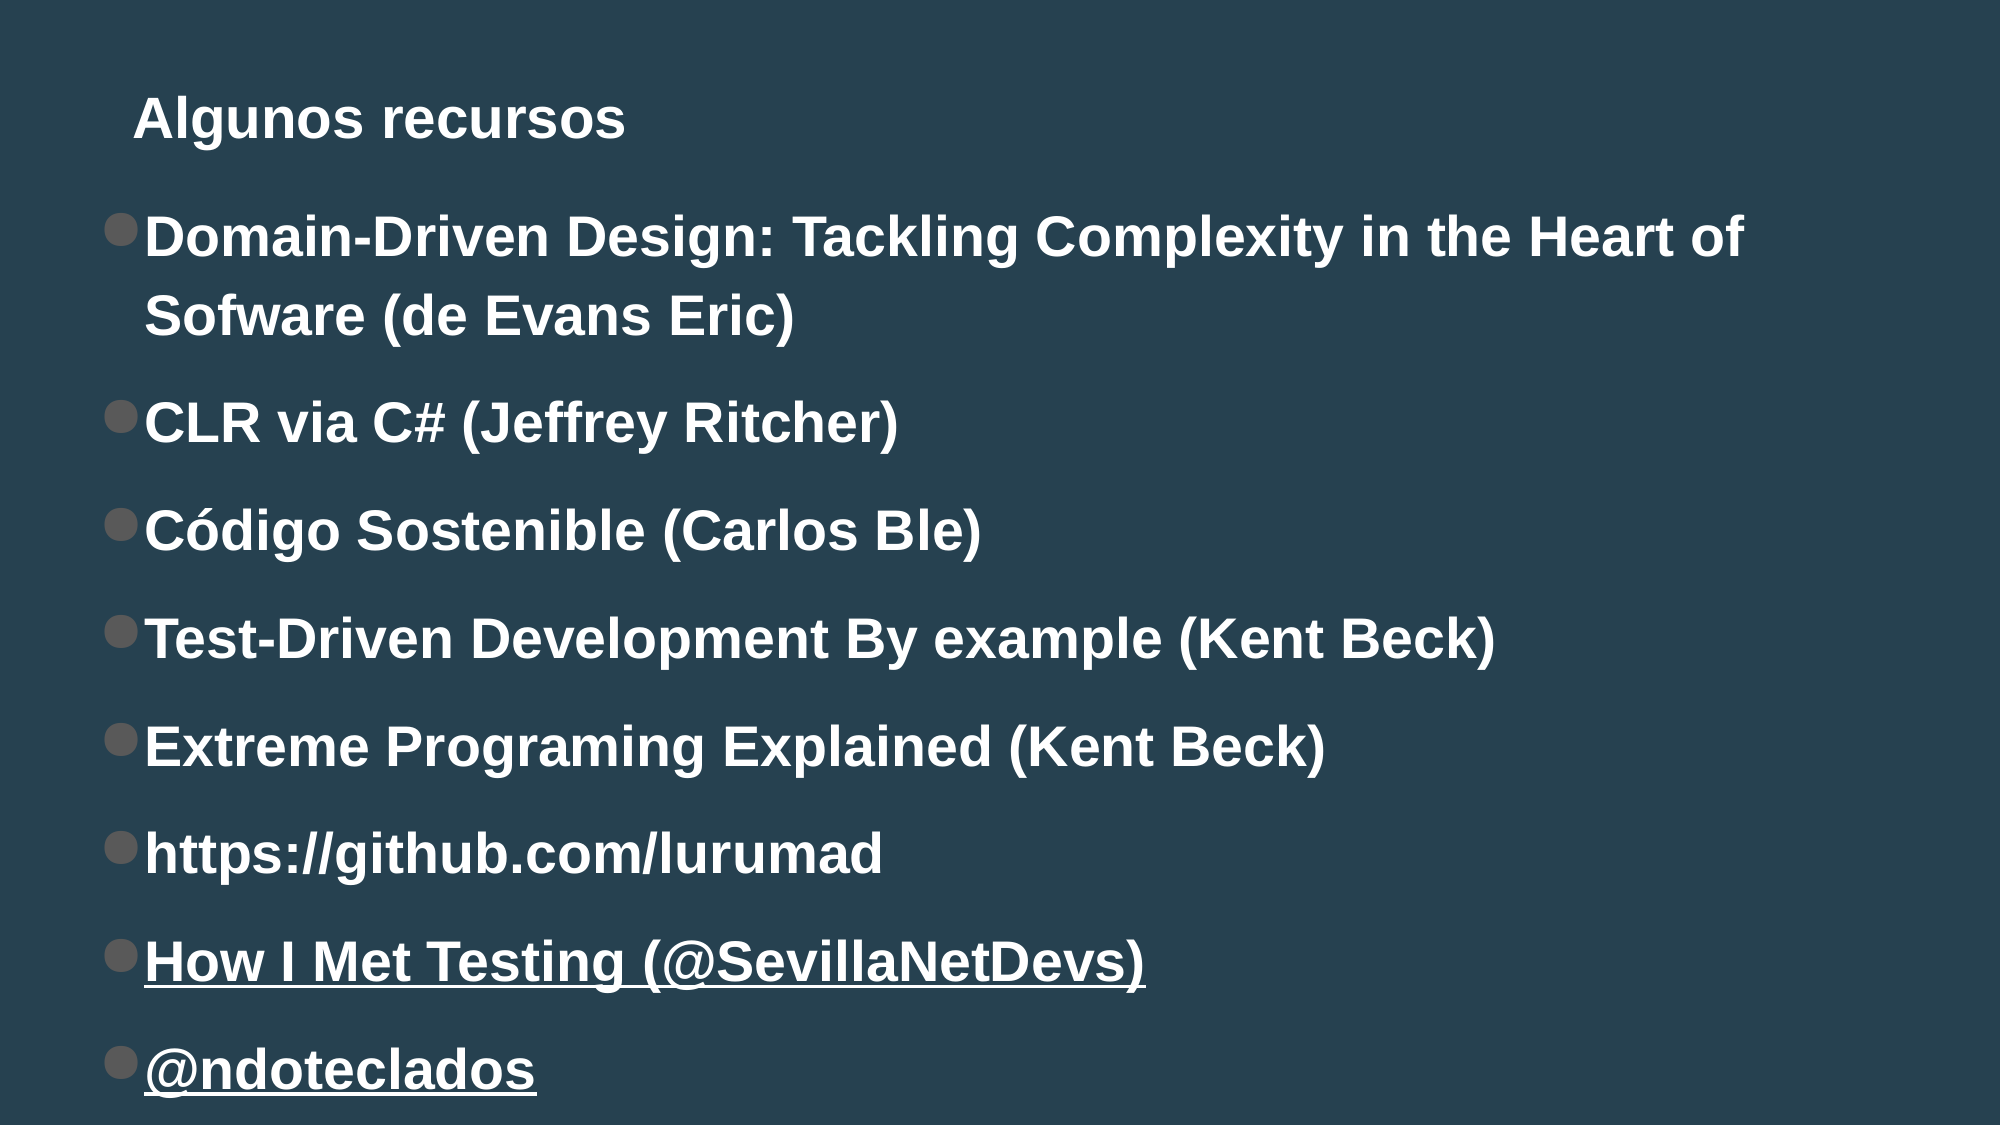

# Algunos recursos
Domain-Driven Design: Tackling Complexity in the Heart of Sofware (de Evans Eric)
CLR via C# (Jeffrey Ritcher)
Código Sostenible (Carlos Ble)
Test-Driven Development By example (Kent Beck)
Extreme Programing Explained (Kent Beck)
https://github.com/lurumad
How I Met Testing (@SevillaNetDevs)
@ndoteclados